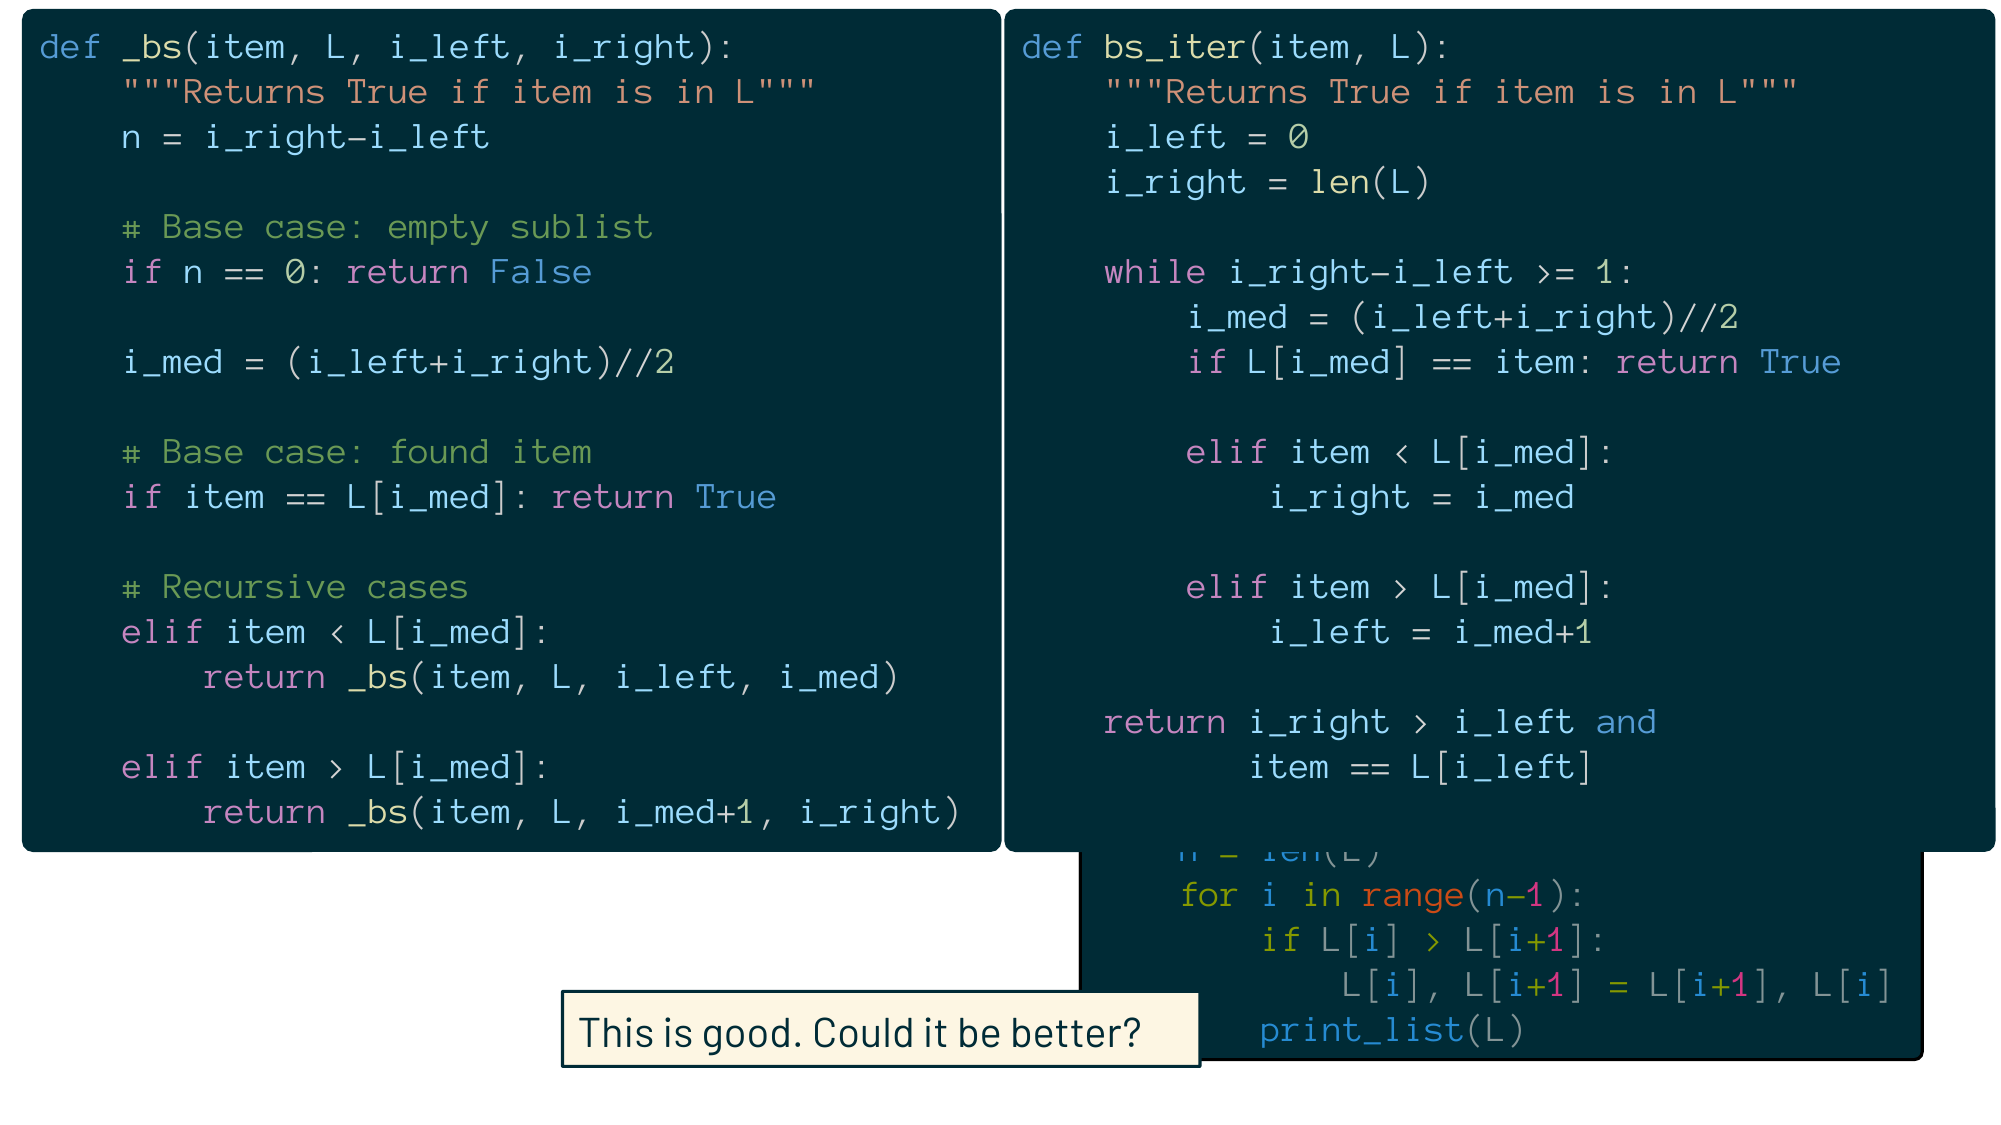

def _bs(item, L, i_left, i_right):
    """Returns True if item is in L"""
    n = i_right-i_left

    # Base case: empty sublist
    if n == 0: return False
    i_med = (i_left+i_right)//2

    # Base case: found item
    if item == L[i_med]: return True

    # Recursive cases
    elif item < L[i_med]:
        return _bs(item, L, i_left, i_med)

    elif item > L[i_med]:
        return _bs(item, L, i_med+1, i_right)
def bs_iter(item, L):
    """Returns True if item is in L"""
    i_left = 0
    i_right = len(L)
    while i_right-i_left >= 1:
        i_med = (i_left+i_right)//2
        if L[i_med] == item: return True
        elif item < L[i_med]:
            i_right = i_med

        elif item > L[i_med]:
            i_left = i_med+1
    return i_right > i_left and
           item == L[i_left]
This is good. Could it be better?